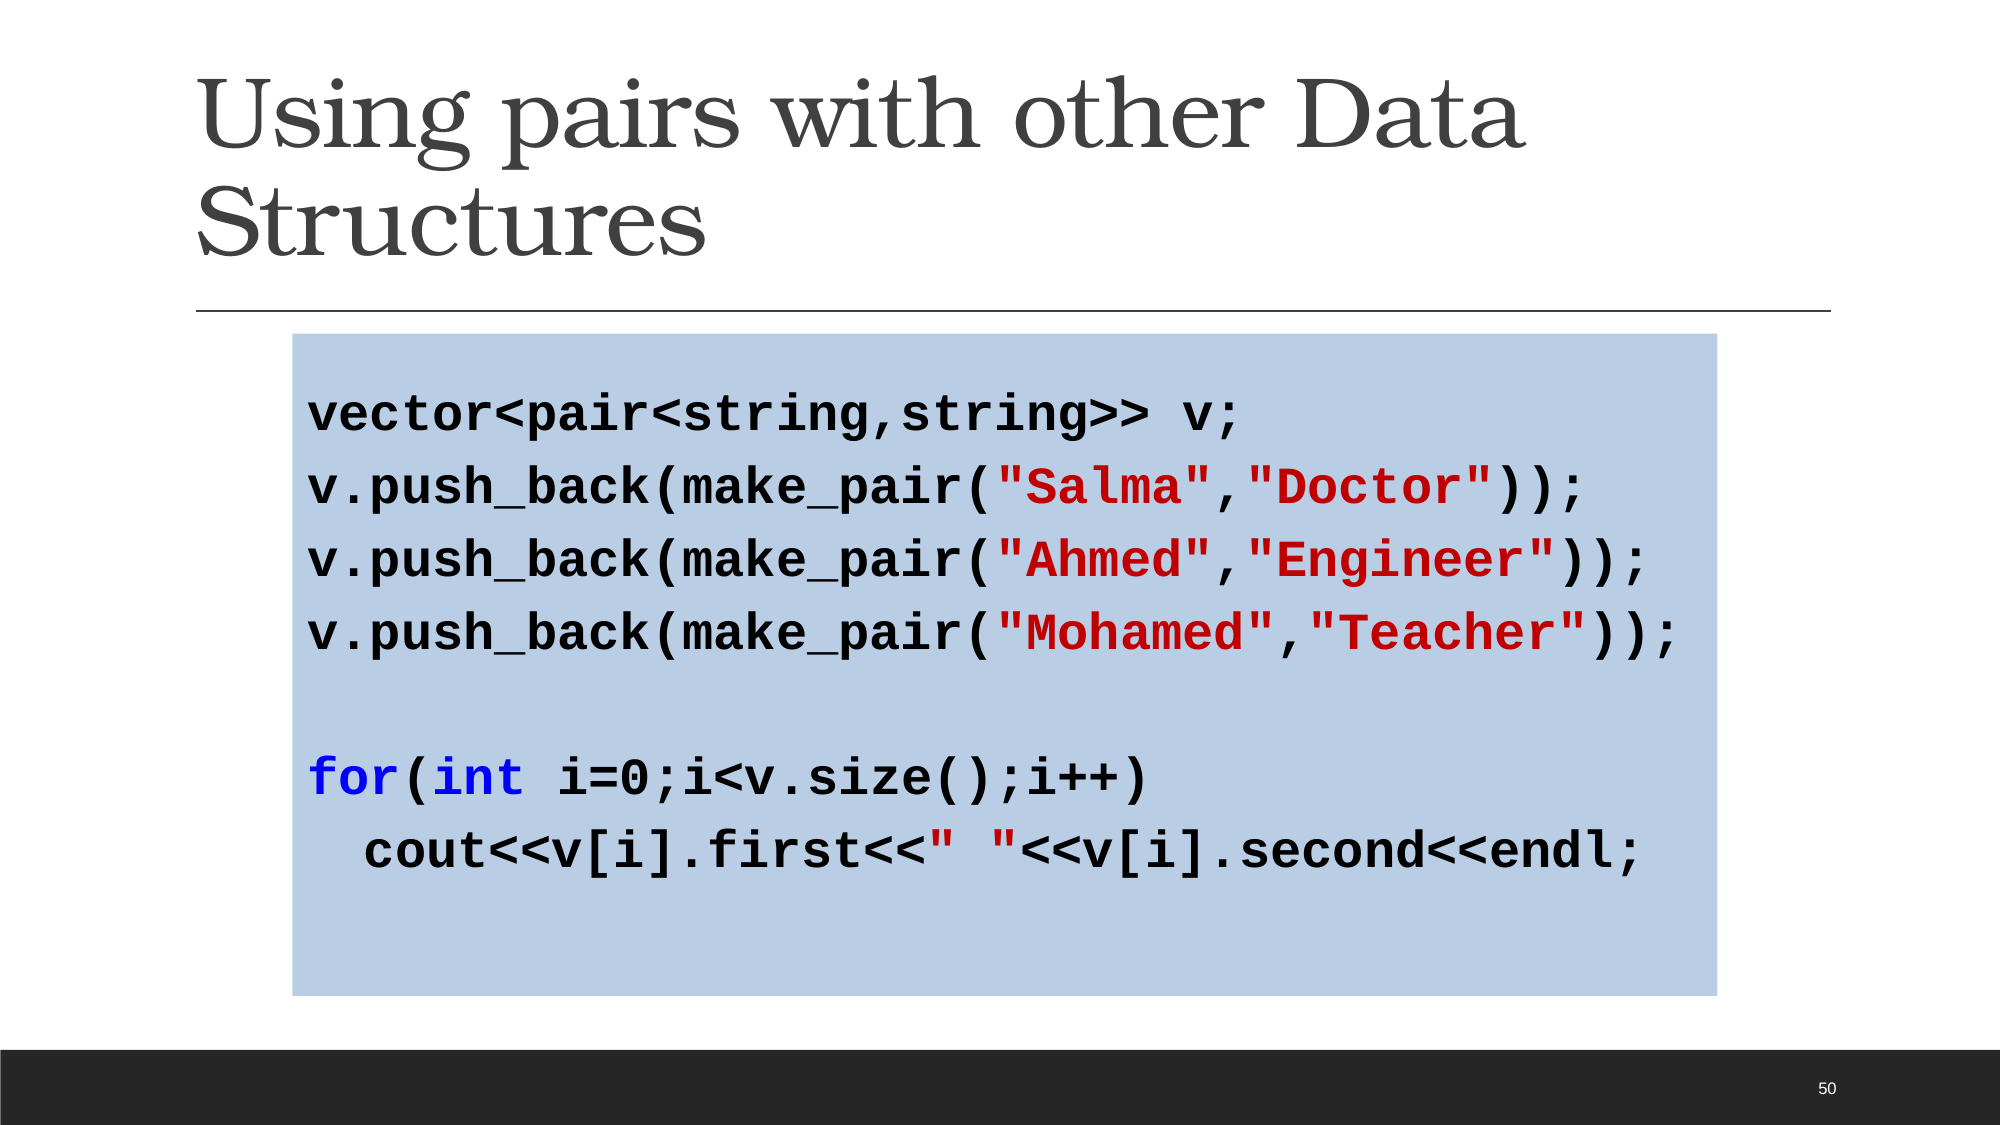

# Using pairs with other Data Structures
vector<pair<string,string>> v;
v.push_back(make_pair("Salma","Doctor"));
v.push_back(make_pair("Ahmed","Engineer"));
v.push_back(make_pair("Mohamed","Teacher"));

for(int i=0;i<v.size();i++)
	cout<<v[i].first<<" "<<v[i].second<<endl;

50